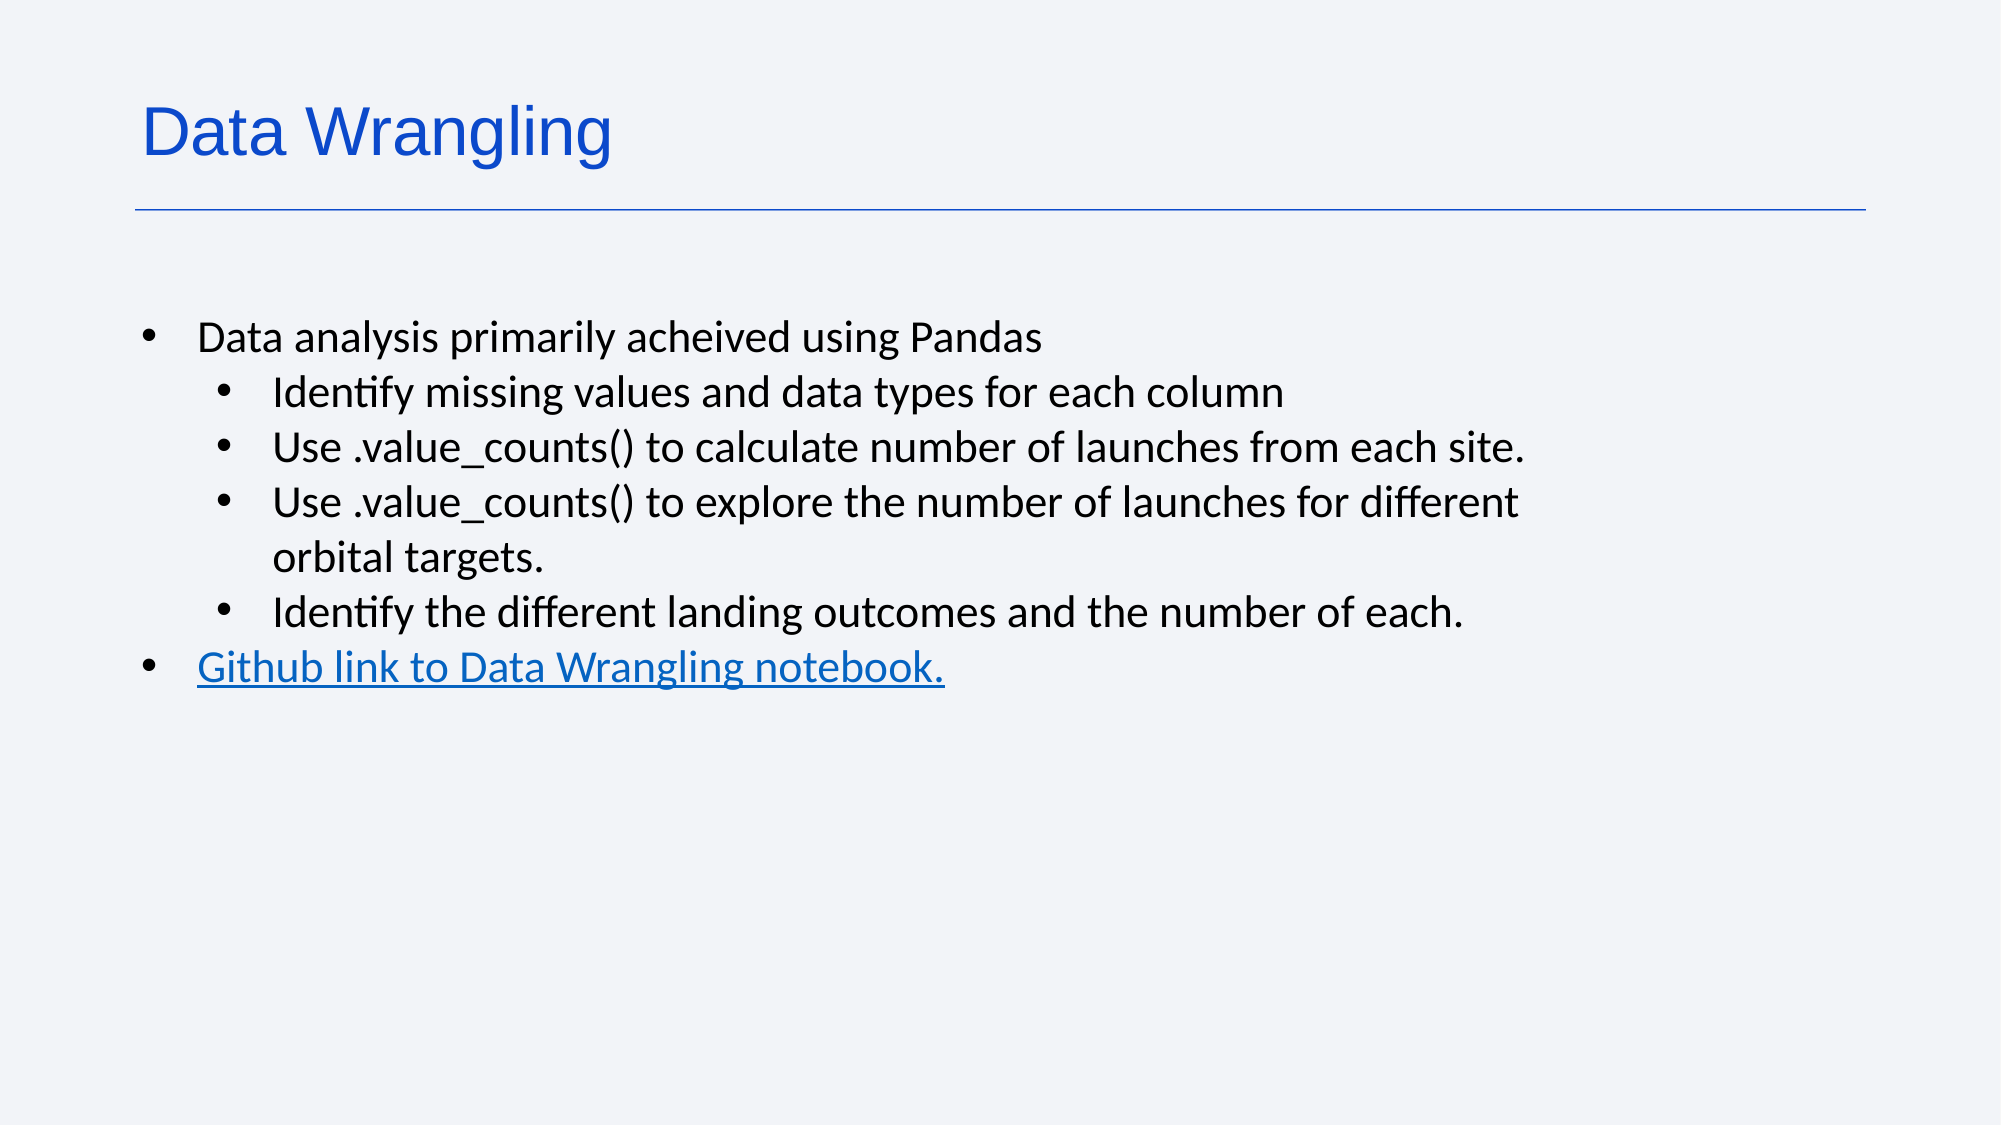

Data Wrangling
Data analysis primarily acheived using Pandas
Identify missing values and data types for each column
Use .value_counts() to calculate number of launches from each site.
Use .value_counts() to explore the number of launches for different orbital targets.
Identify the different landing outcomes and the number of each.
Github link to Data Wrangling notebook.

# 10